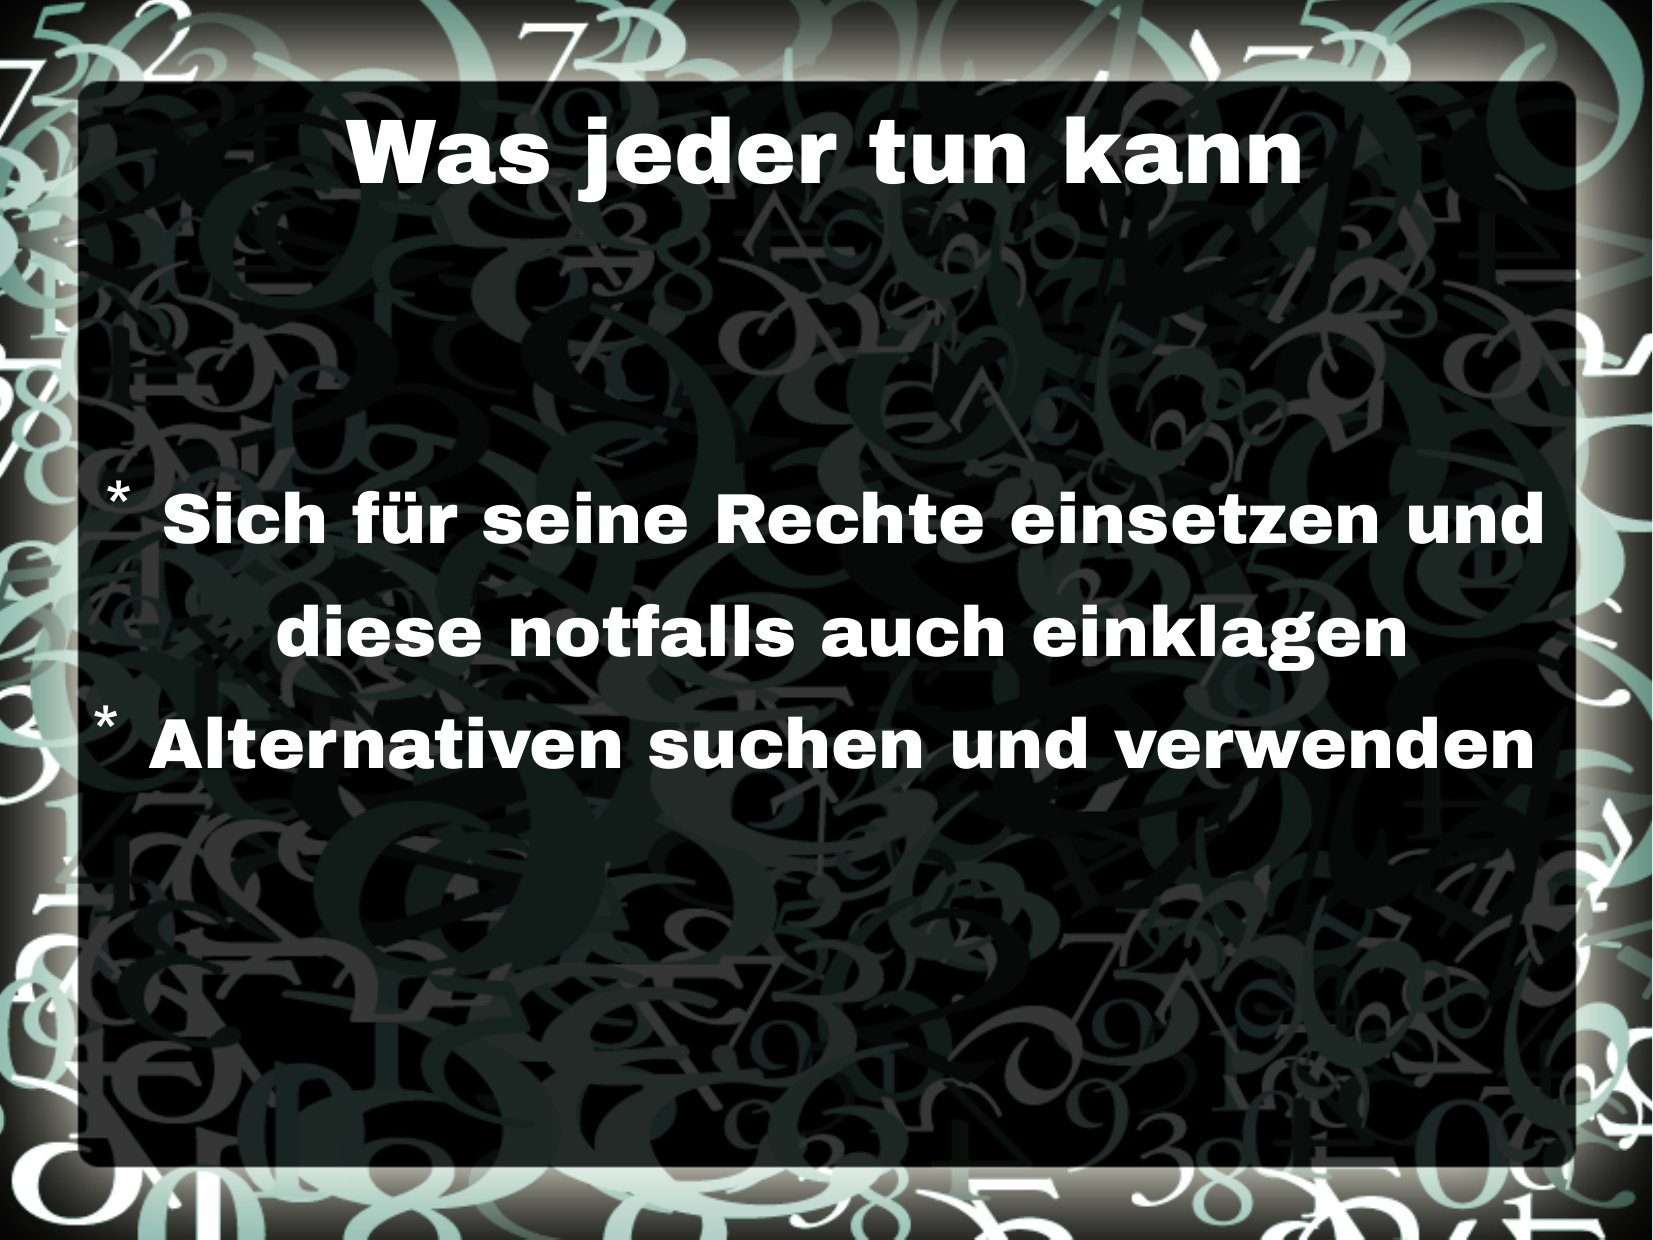

Was jeder tun kann

Sich für seine Rechte einsetzen und diese notfalls auch einklagen
Alternativen suchen und verwenden